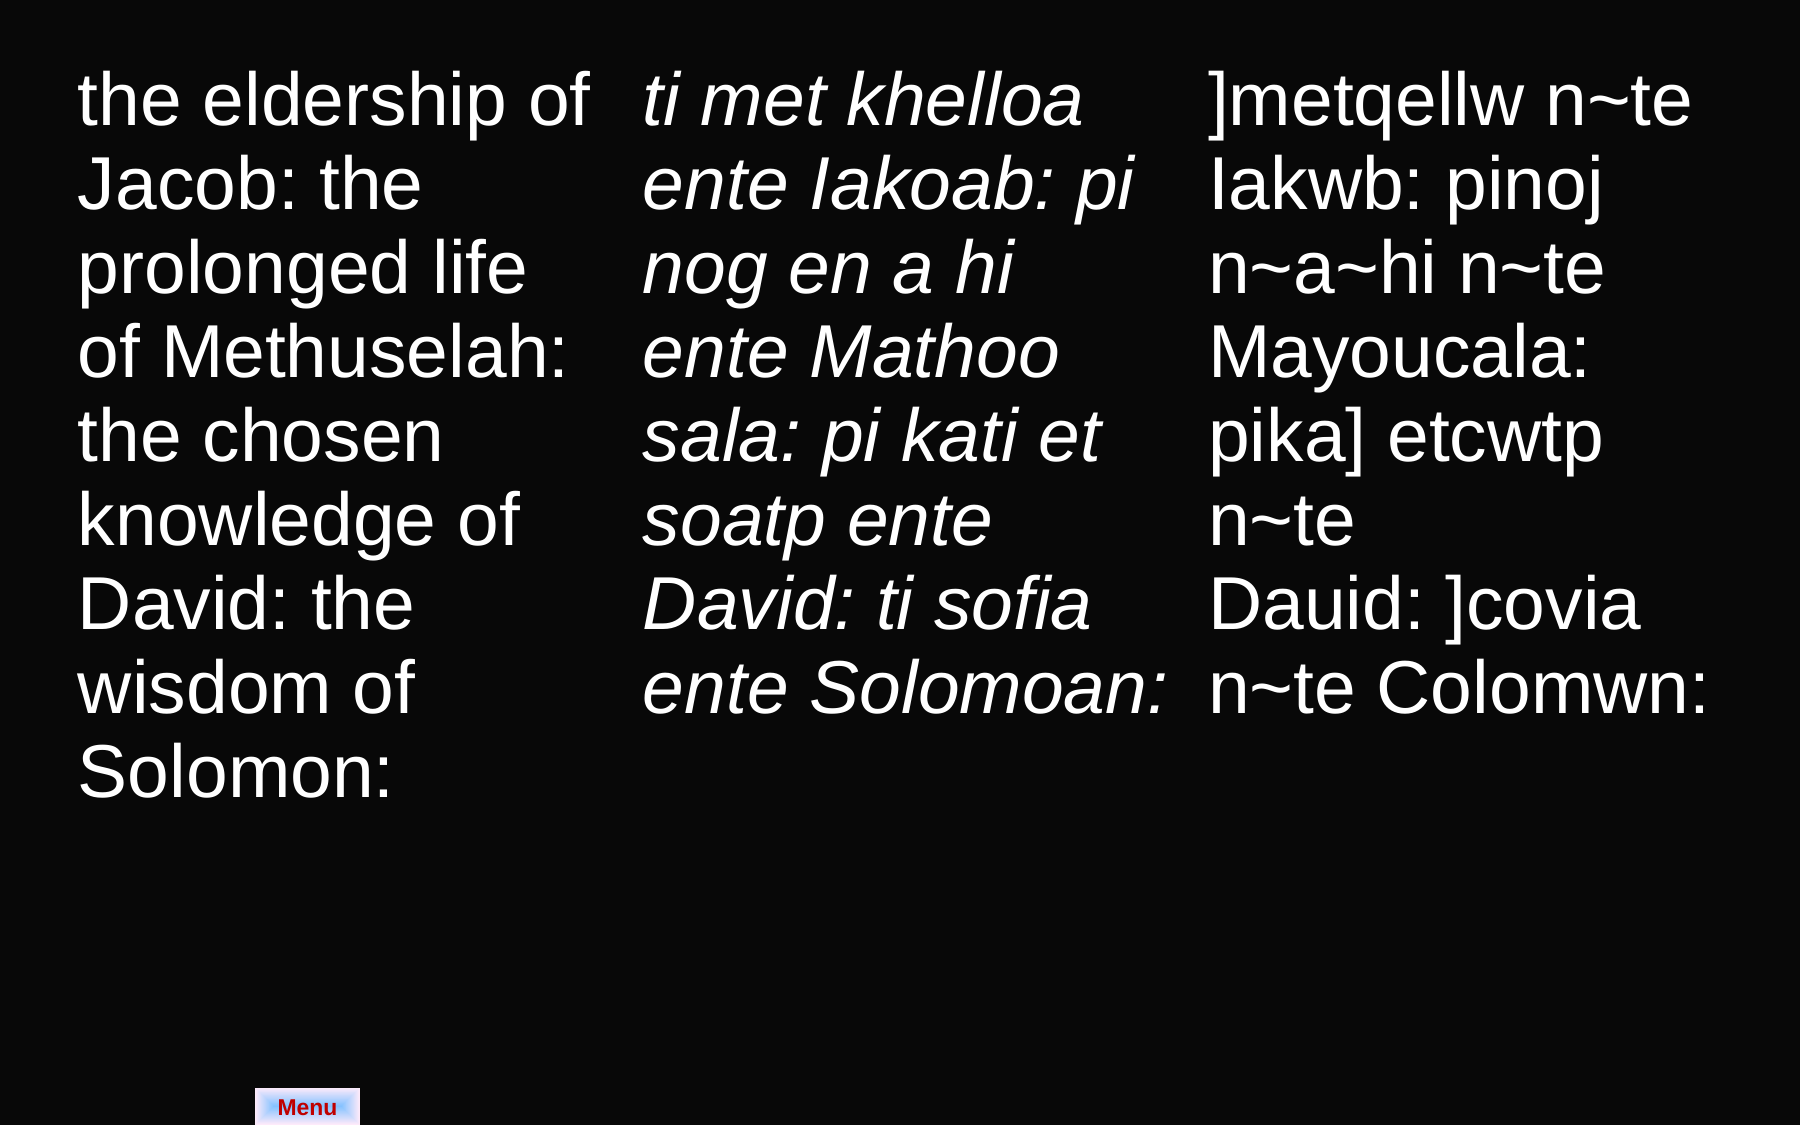

| the eldership of Jacob: the prolonged life of Methuselah: the chosen knowledge of David: the wisdom of Solomon: | ti met khelloa ente Iakoab: pi nog en a hi ente Mathoo sala: pi kati et soatp ente David: ti sofia ente Solomoan: | ]metqellw n~te Iakwb: pinoj n~a~hi n~te Mayoucala: pika] etcwtp n~te Dauid: ]covia n~te Colomwn: |
| --- | --- | --- |

Menu